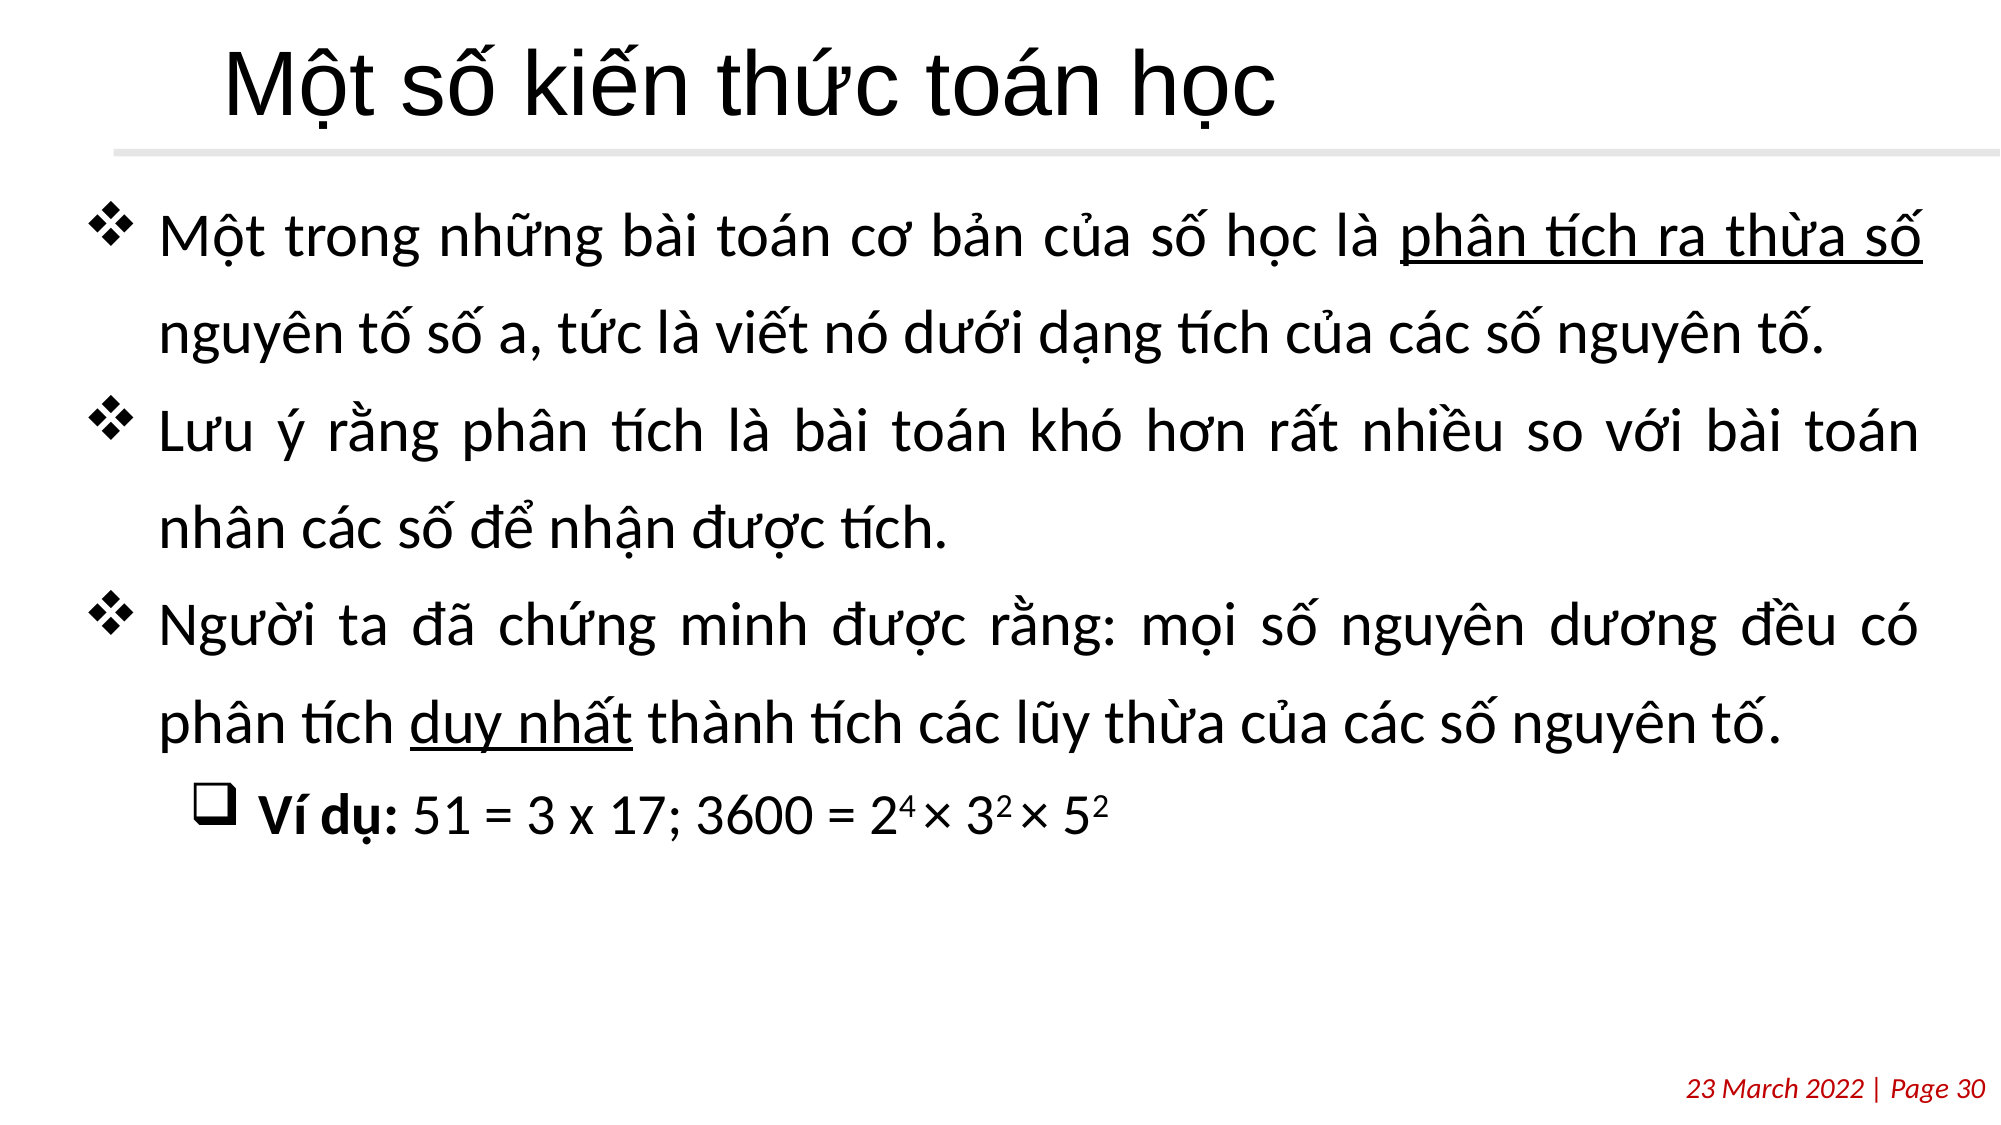

# Một số kiến thức toán học
Một trong những bài toán cơ bản của số học là phân tích ra thừa số nguyên tố số a, tức là viết nó dưới dạng tích của các số nguyên tố.
Lưu ý rằng phân tích là bài toán khó hơn rất nhiều so với bài toán nhân các số để nhận được tích.
Người ta đã chứng minh được rằng: mọi số nguyên dương đều có phân tích duy nhất thành tích các lũy thừa của các số nguyên tố.
Ví dụ: 51 = 3 x 17; 3600 = 24 × 32 × 52